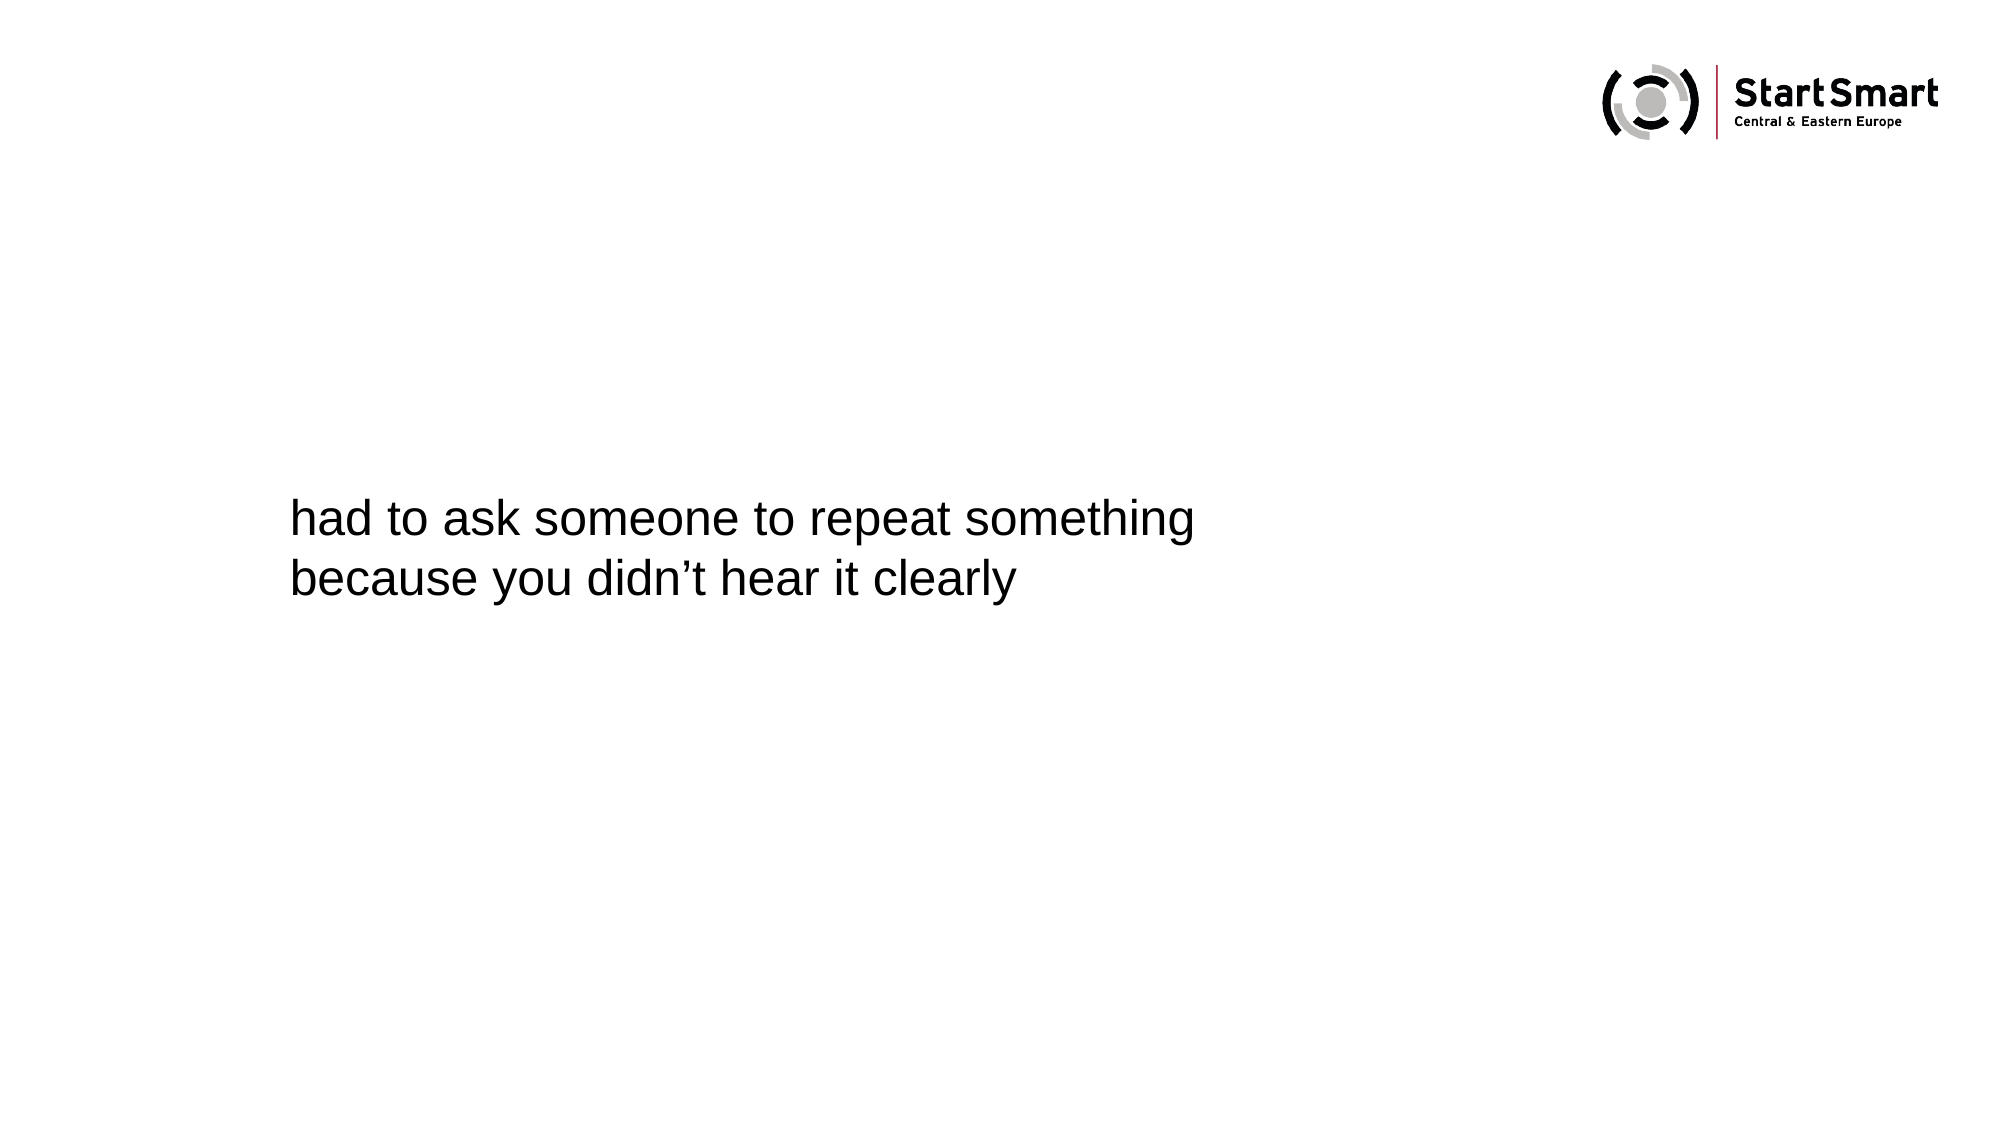

had to ask someone to repeat something because you didn’t hear it clearly